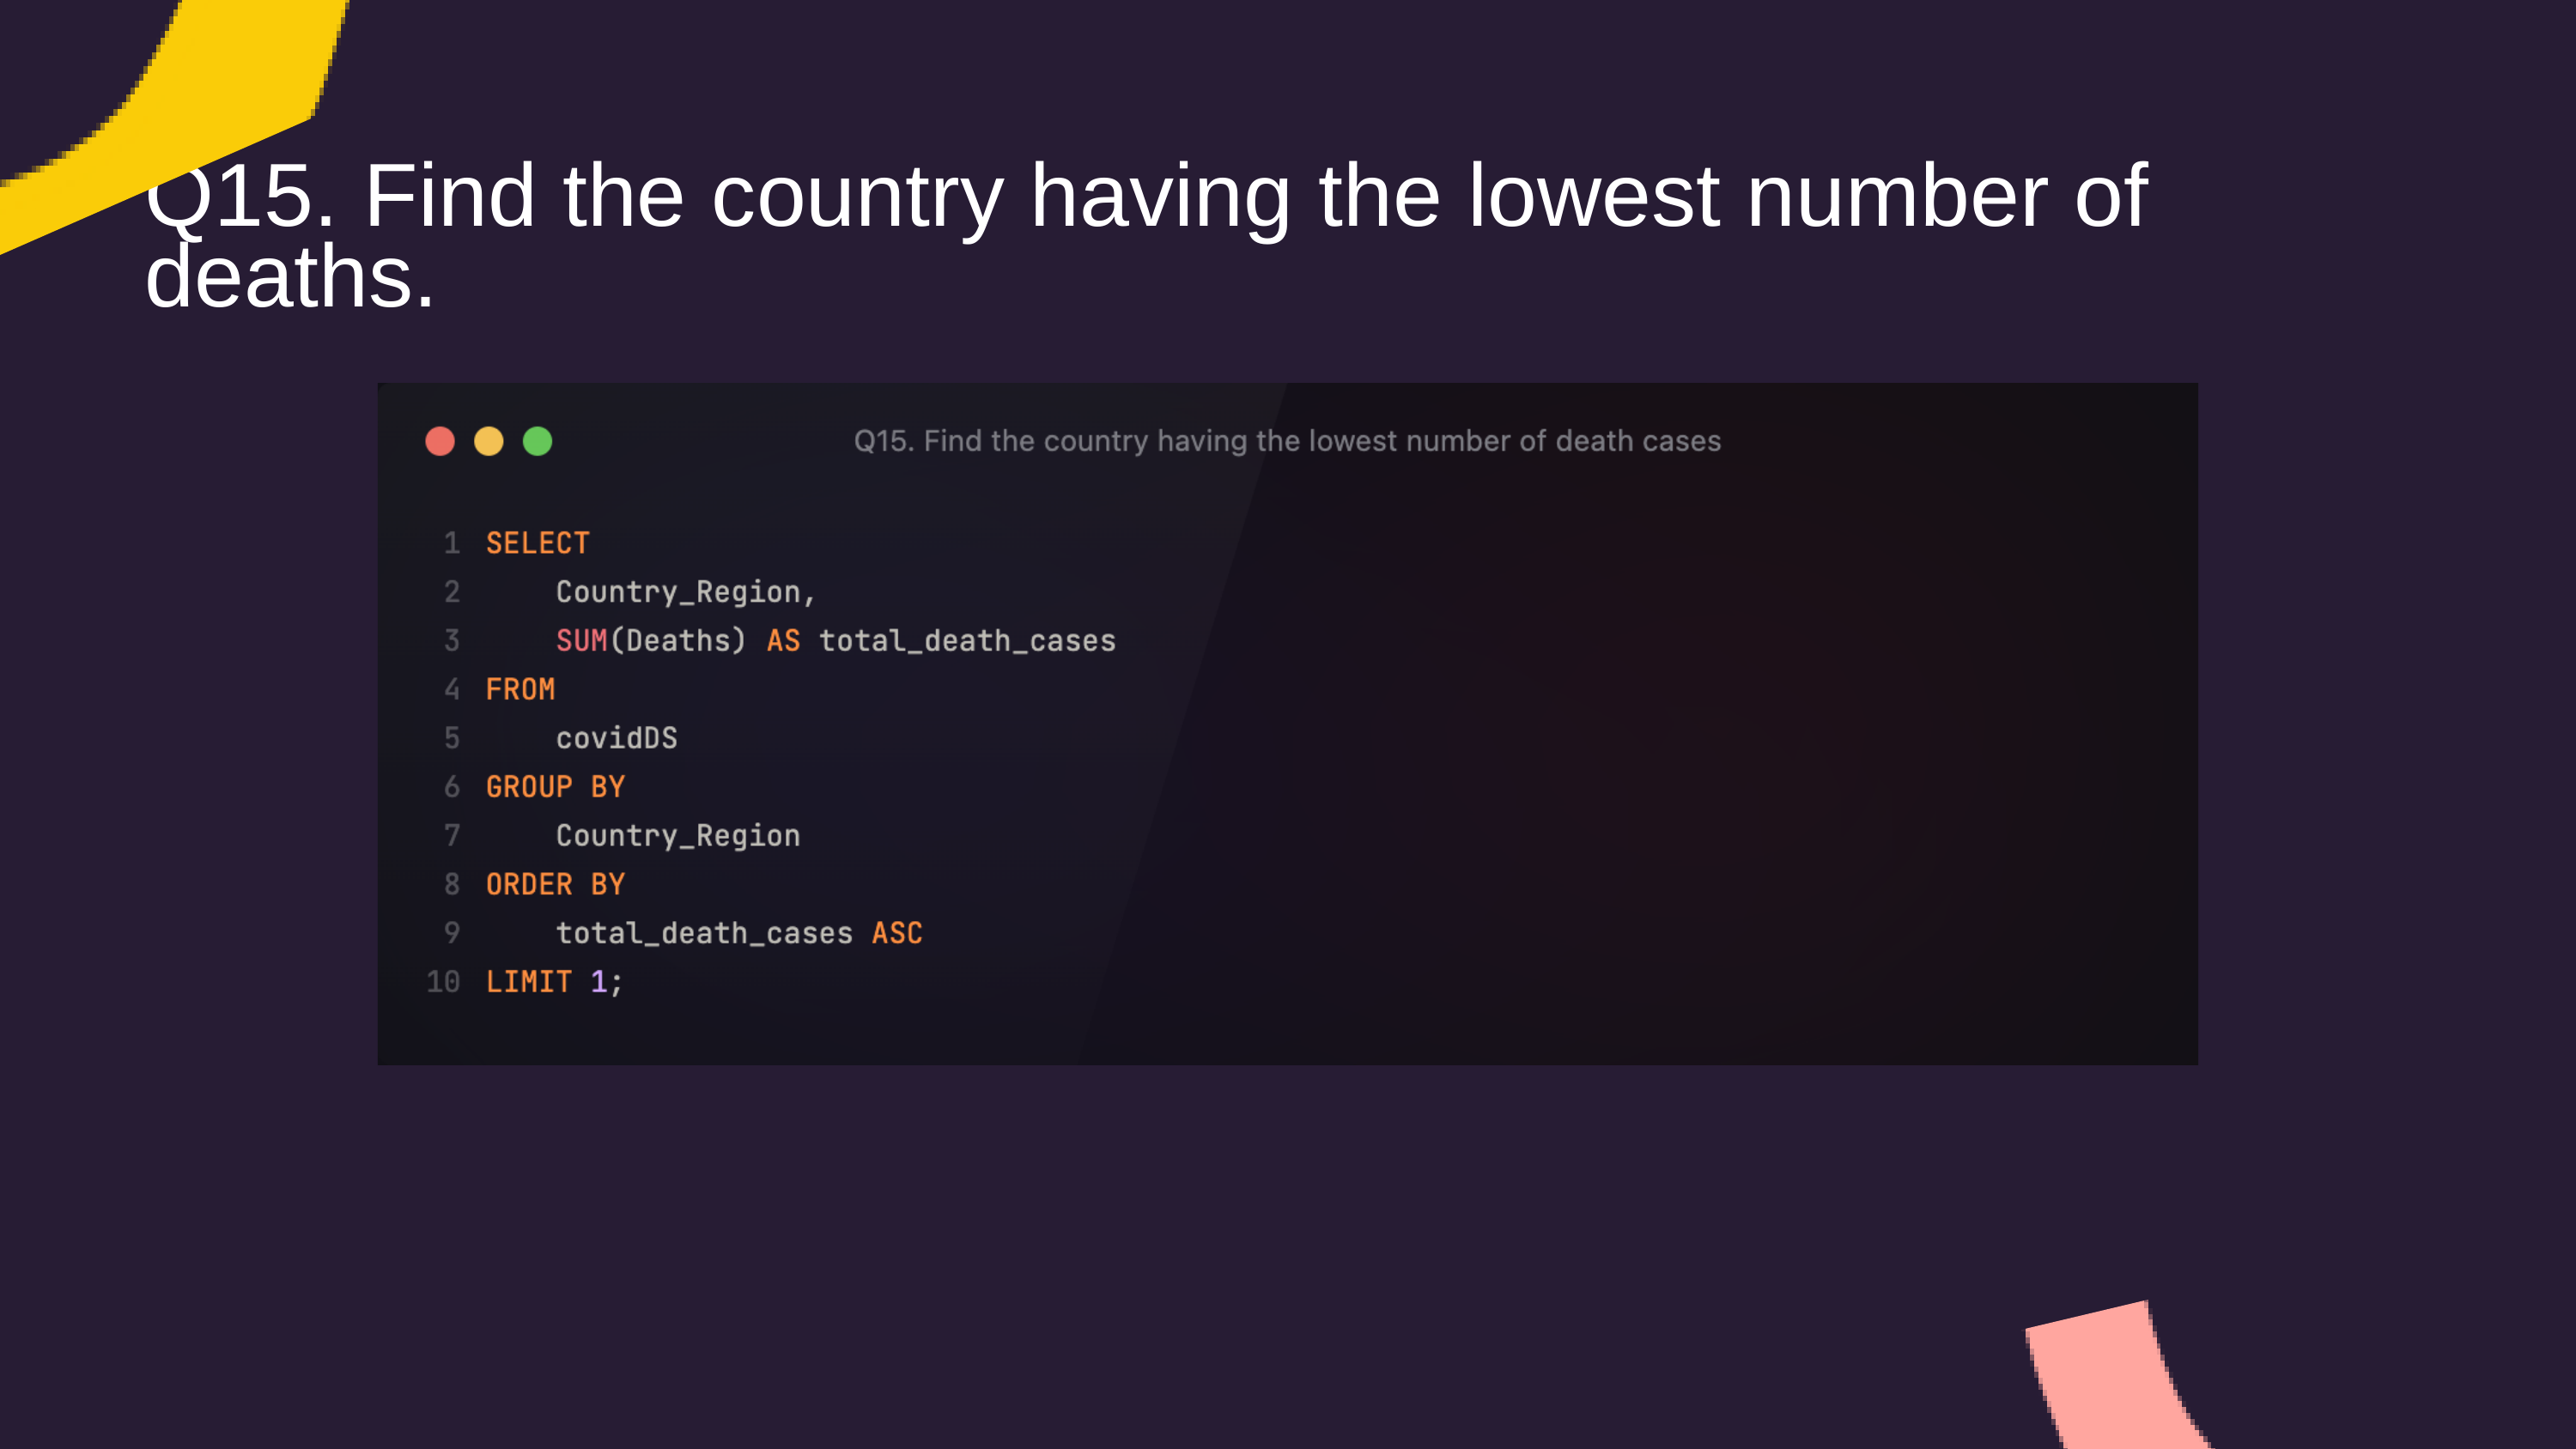

Q15. Find the country having the lowest number of deaths.